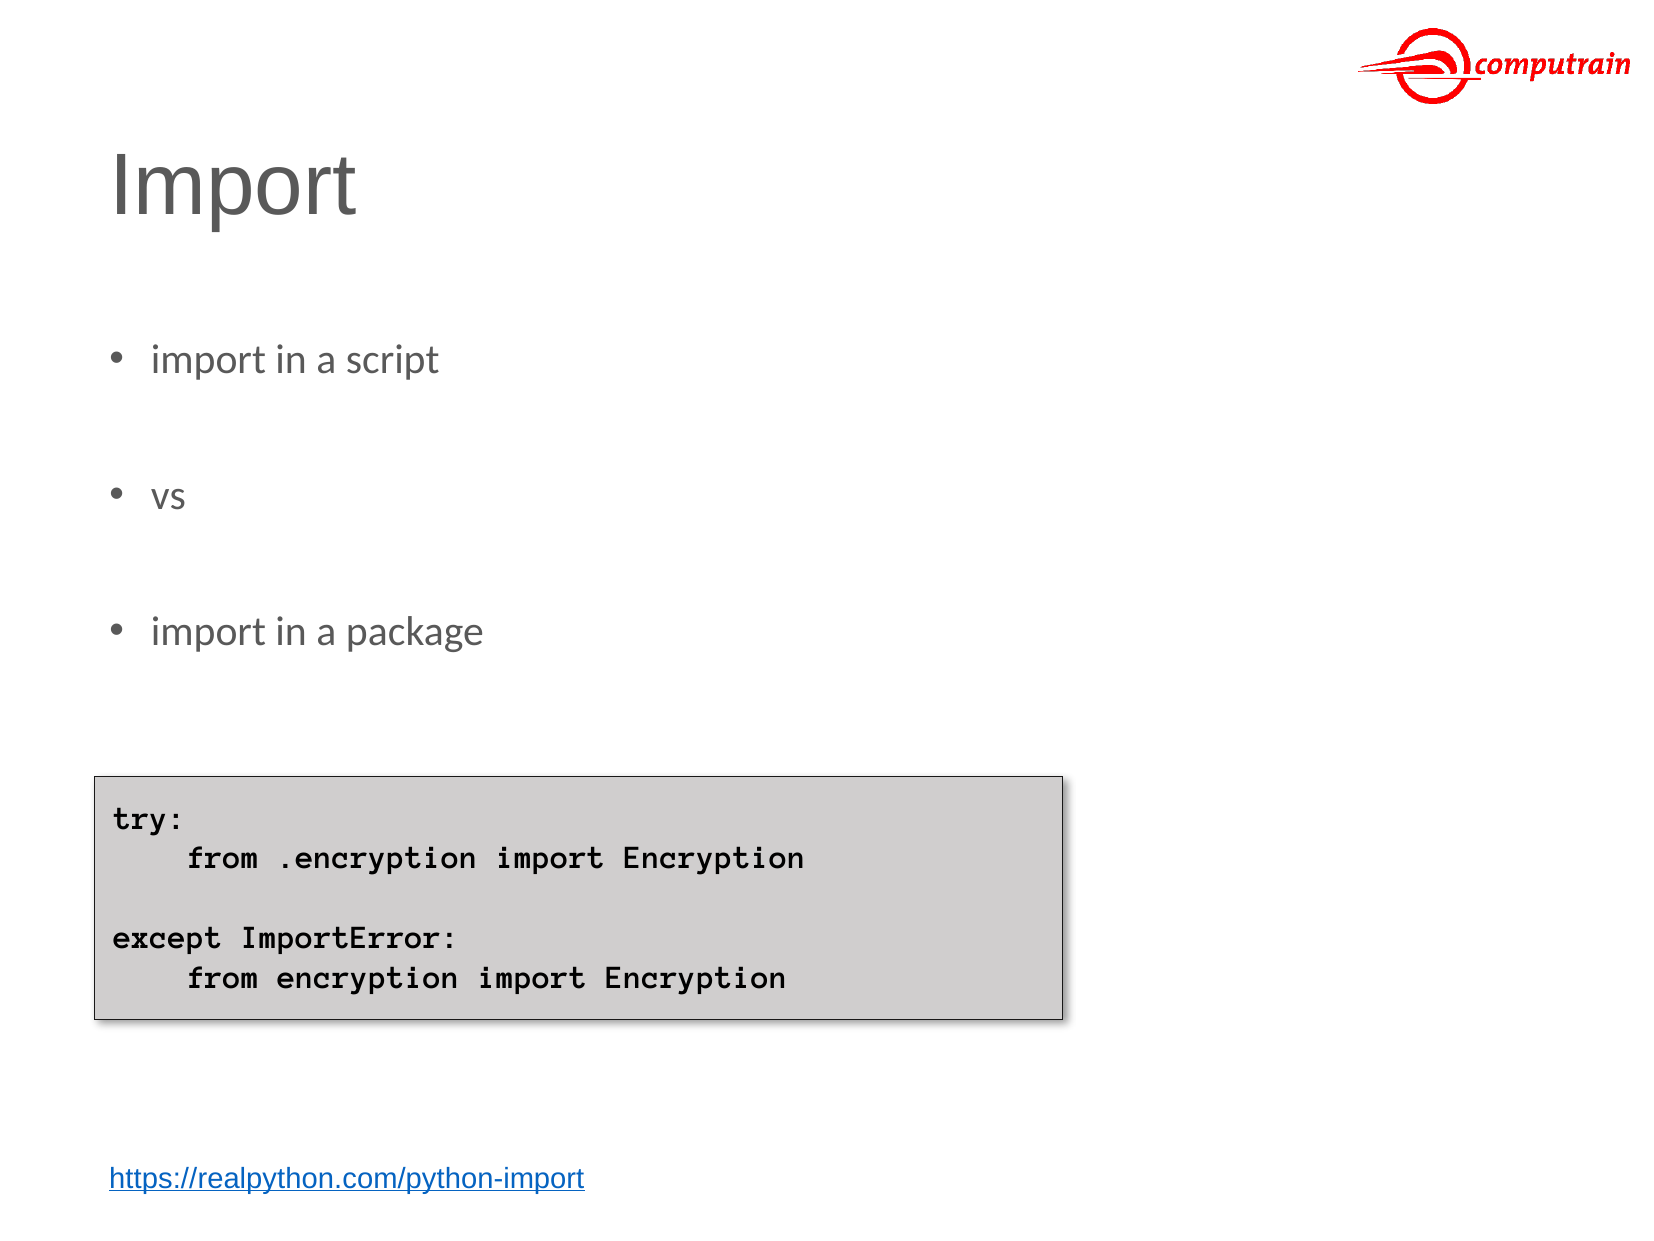

# Import
import in a script

vs

import in a package
try:
    from .encryption import Encryption

except ImportError:
    from encryption import Encryption
https://realpython.com/python-import